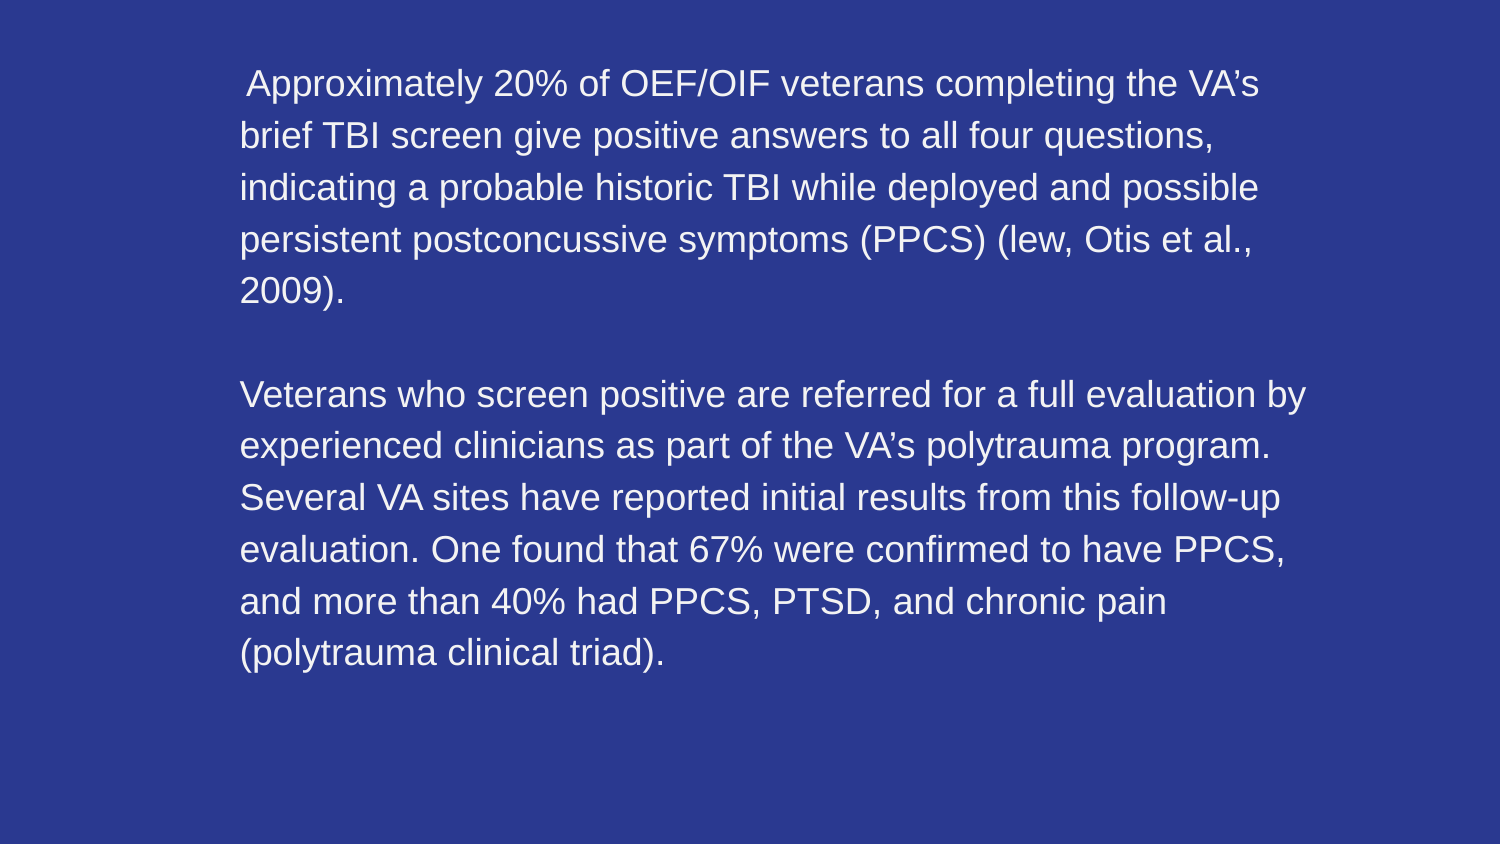

Approximately 20% of OEF/OIF veterans completing the VA’s brief TBI screen give positive answers to all four questions, indicating a probable historic TBI while deployed and possible persistent postconcussive symptoms (PPCS) (lew, Otis et al., 2009).

Veterans who screen positive are referred for a full evaluation by experienced clinicians as part of the VA’s polytrauma program. Several VA sites have reported initial results from this follow-up evaluation. One found that 67% were confirmed to have PPCS, and more than 40% had PPCS, PTSD, and chronic pain (polytrauma clinical triad).